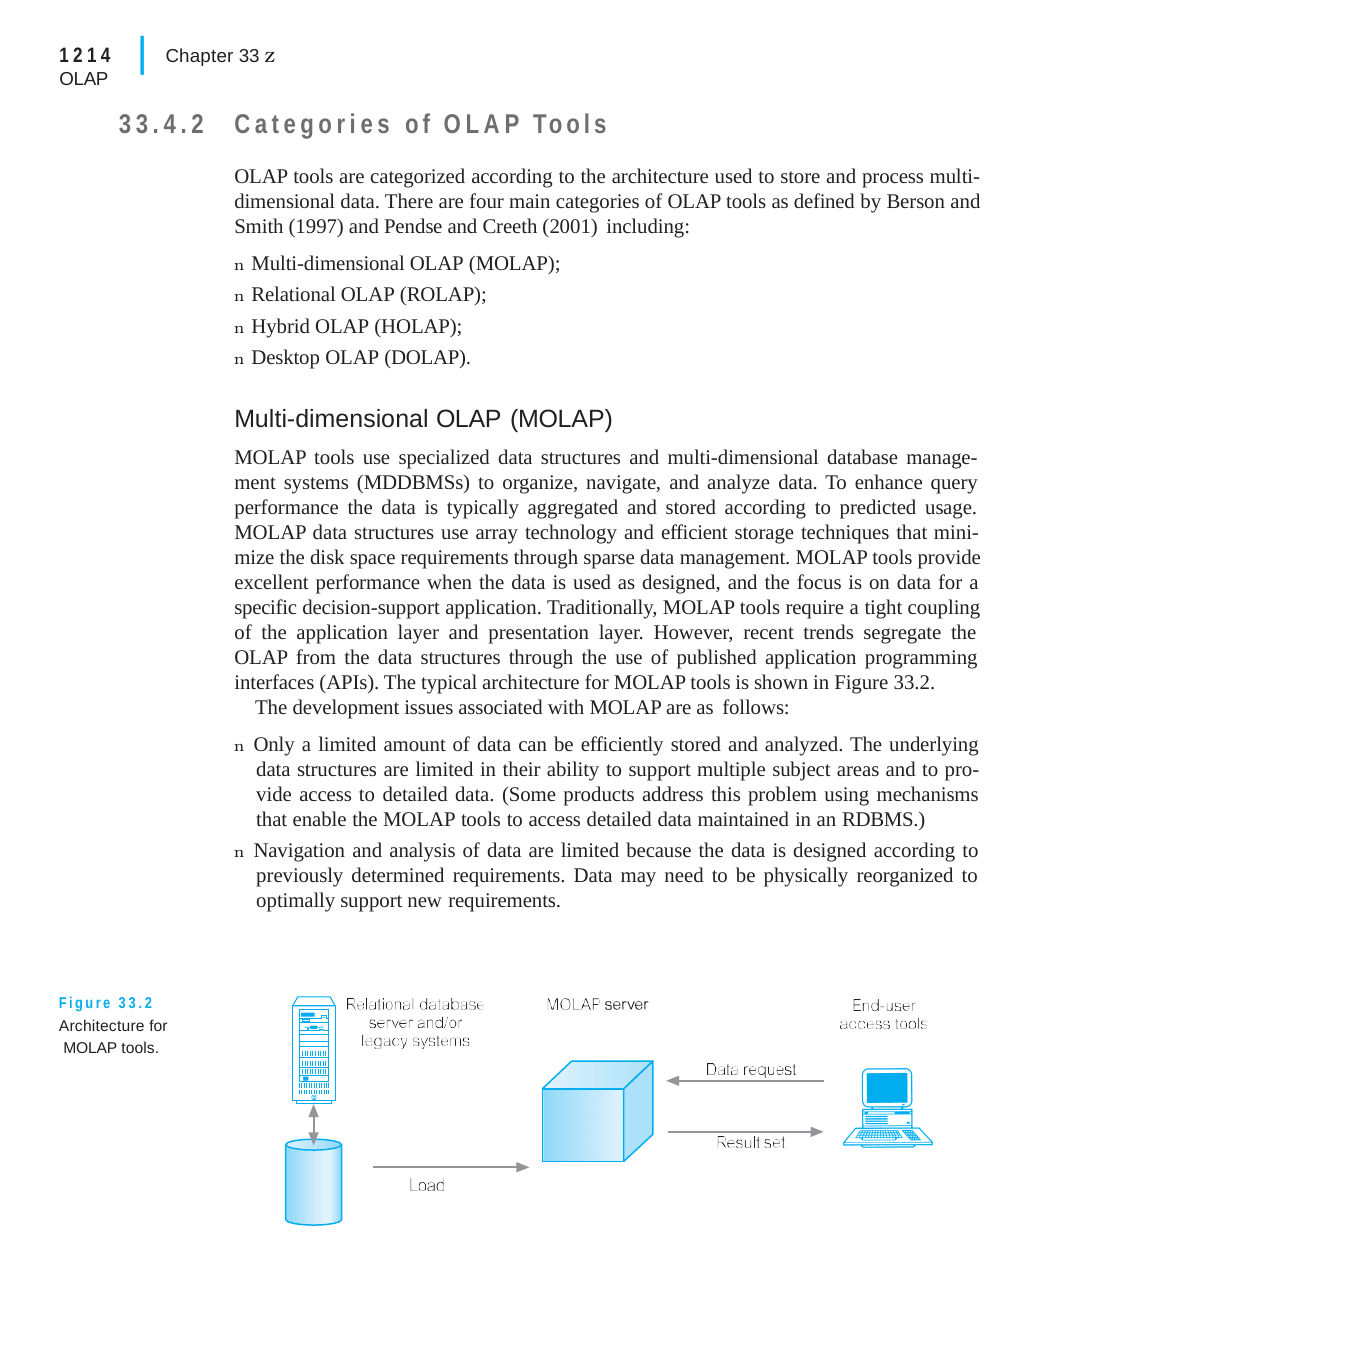

|
1214	Chapter 33 z OLAP
Categories of OLAP Tools
OLAP tools are categorized according to the architecture used to store and process multi-  dimensional data. There are four main categories of OLAP tools as defined by Berson and  Smith (1997) and Pendse and Creeth (2001) including:
n Multi-dimensional OLAP (MOLAP);
n Relational OLAP (ROLAP);
n Hybrid OLAP (HOLAP);
n Desktop OLAP (DOLAP).
33.4.2
Multi-dimensional OLAP (MOLAP)
MOLAP tools use specialized data structures and multi-dimensional database manage-  ment systems (MDDBMSs) to organize, navigate, and analyze data. To enhance query  performance the data is typically aggregated and stored according to predicted usage.  MOLAP data structures use array technology and efficient storage techniques that mini-  mize the disk space requirements through sparse data management. MOLAP tools provide  excellent performance when the data is used as designed, and the focus is on data for a  specific decision-support application. Traditionally, MOLAP tools require a tight coupling  of the application layer and presentation layer. However, recent trends segregate the  OLAP from the data structures through the use of published application programming  interfaces (APIs). The typical architecture for MOLAP tools is shown in Figure 33.2.
The development issues associated with MOLAP are as follows:
n Only a limited amount of data can be efficiently stored and analyzed. The underlying  data structures are limited in their ability to support multiple subject areas and to pro-  vide access to detailed data. (Some products address this problem using mechanisms  that enable the MOLAP tools to access detailed data maintained in an RDBMS.)
n Navigation and analysis of data are limited because the data is designed according to  previously determined requirements. Data may need to be physically reorganized to  optimally support new requirements.
Figure 33.2  Architecture for  MOLAP tools.